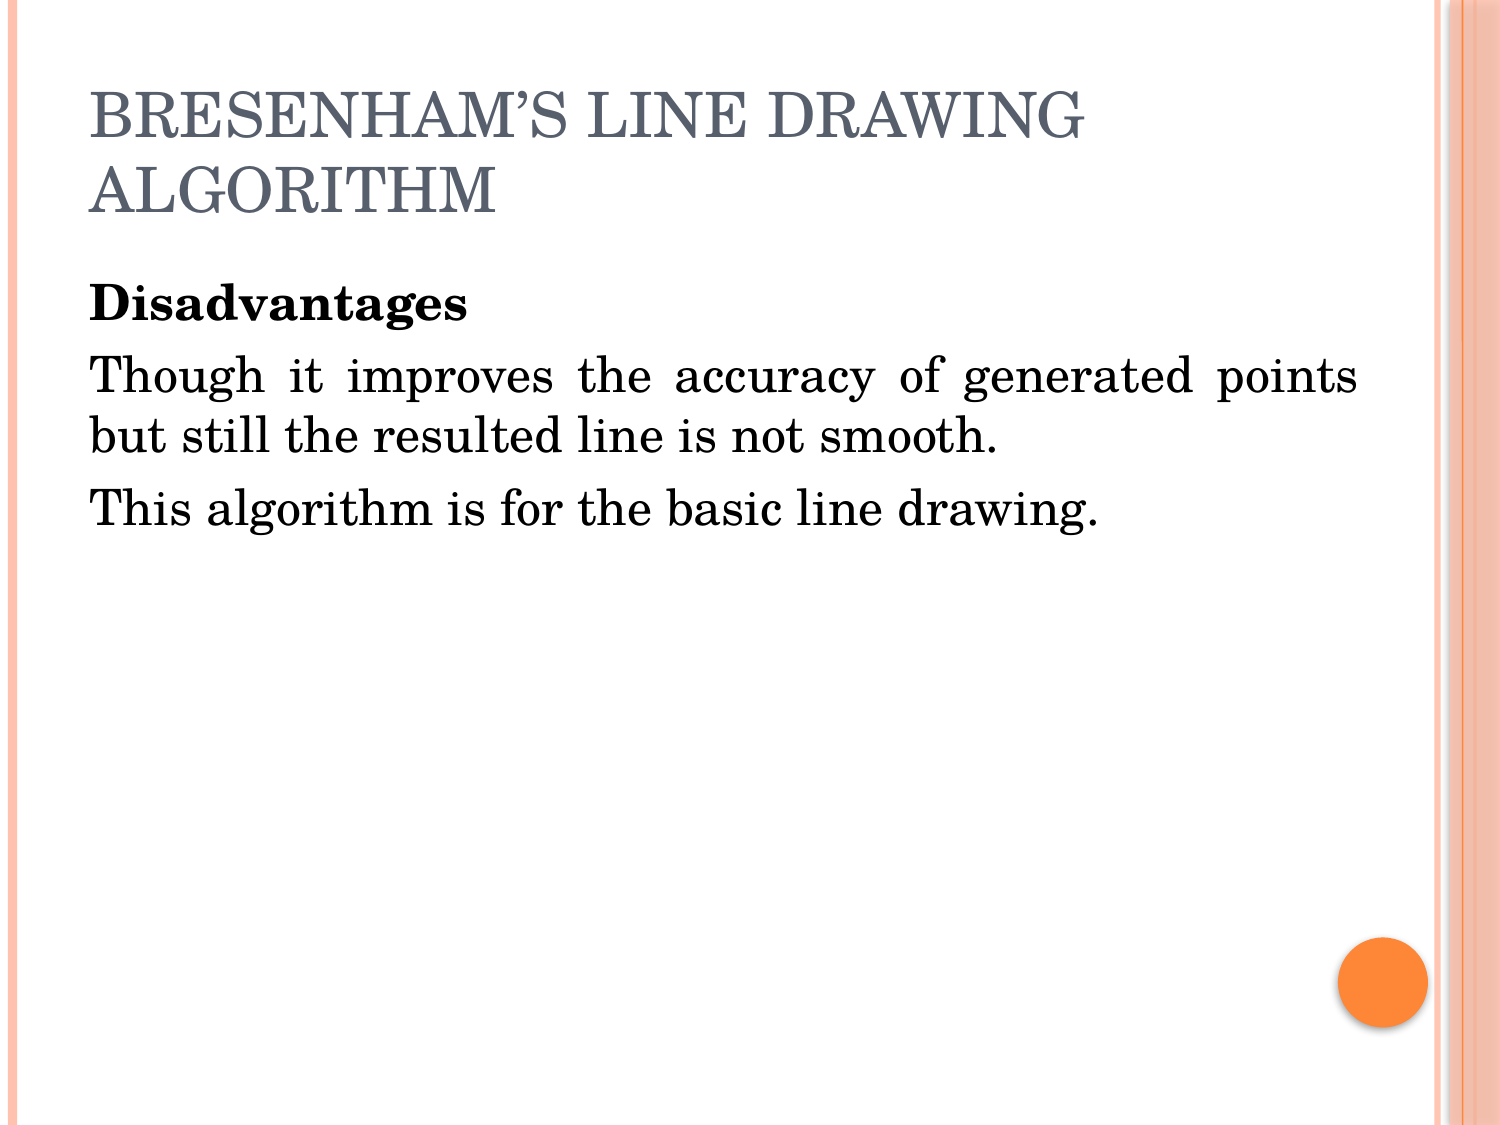

# Bresenham’s line drawing algorithm
Disadvantages
Though it improves the accuracy of generated points but still the resulted line is not smooth.
This algorithm is for the basic line drawing.